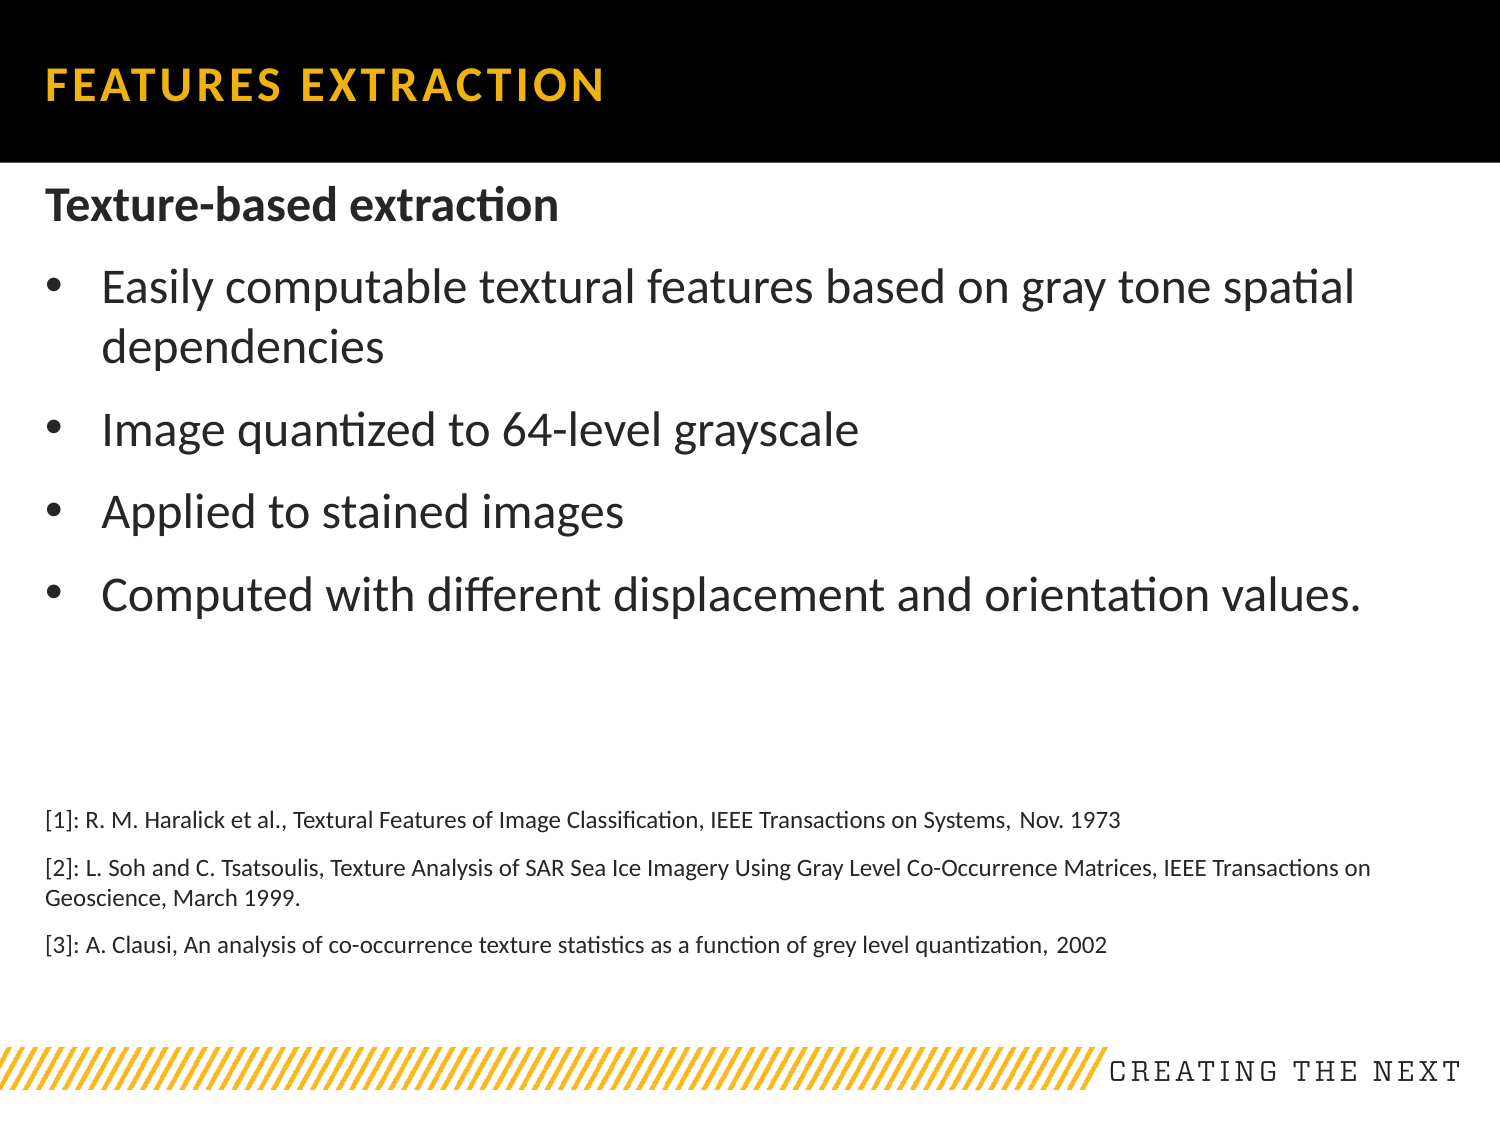

# Features extraction
Texture-based extraction
Easily computable textural features based on gray tone spatial dependencies
Image quantized to 64-level grayscale
Applied to stained images
Computed with different displacement and orientation values.

[1]: R. M. Haralick et al., Textural Features of Image Classification, IEEE Transactions on Systems, Nov. 1973
[2]: L. Soh and C. Tsatsoulis, Texture Analysis of SAR Sea Ice Imagery Using Gray Level Co-Occurrence Matrices, IEEE Transactions on Geoscience, March 1999.
[3]: A. Clausi, An analysis of co-occurrence texture statistics as a function of grey level quantization, 2002